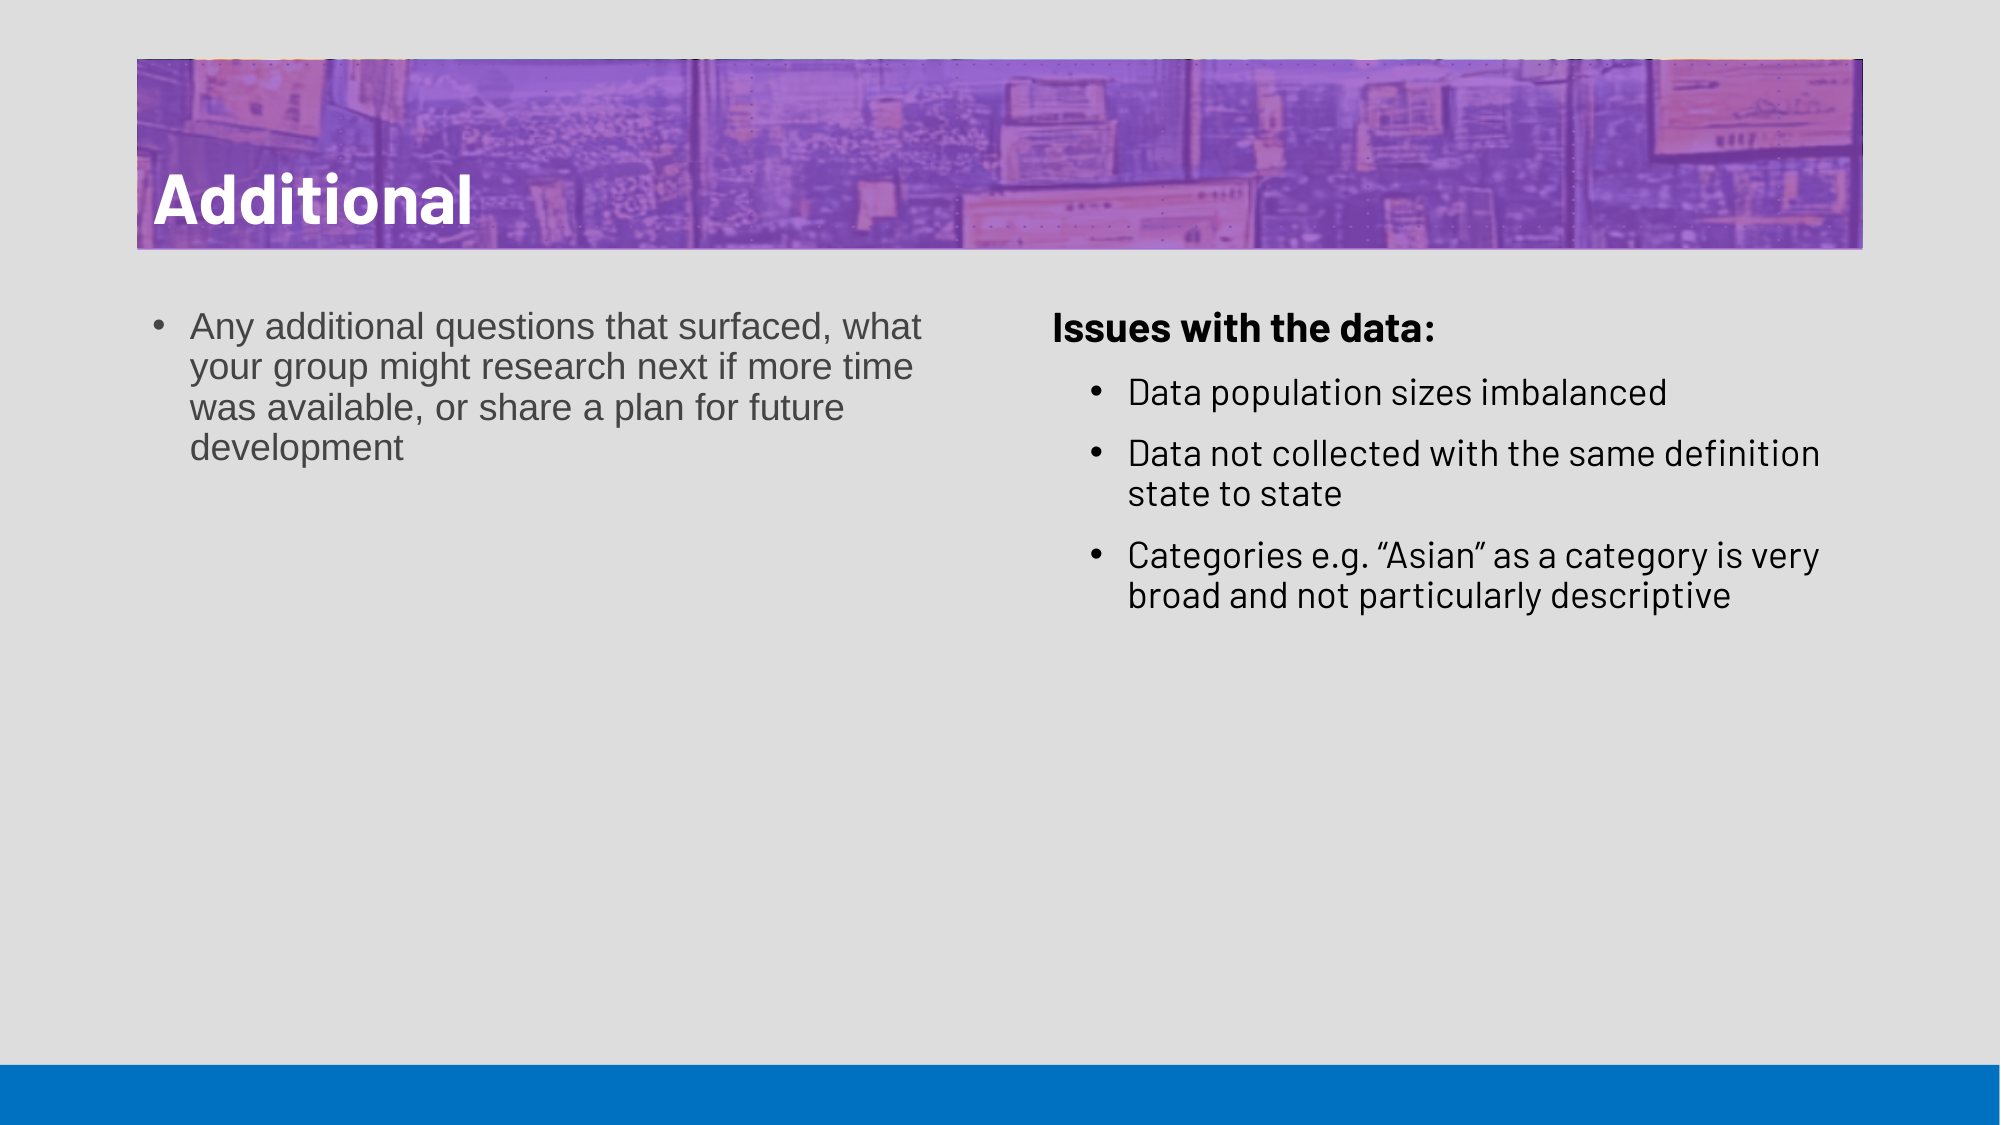

# Additional
Any additional questions that surfaced, what your group might research next if more time was available, or share a plan for future development
Issues with the data:
Data population sizes imbalanced
Data not collected with the same definition state to state
Categories e.g. “Asian” as a category is very broad and not particularly descriptive